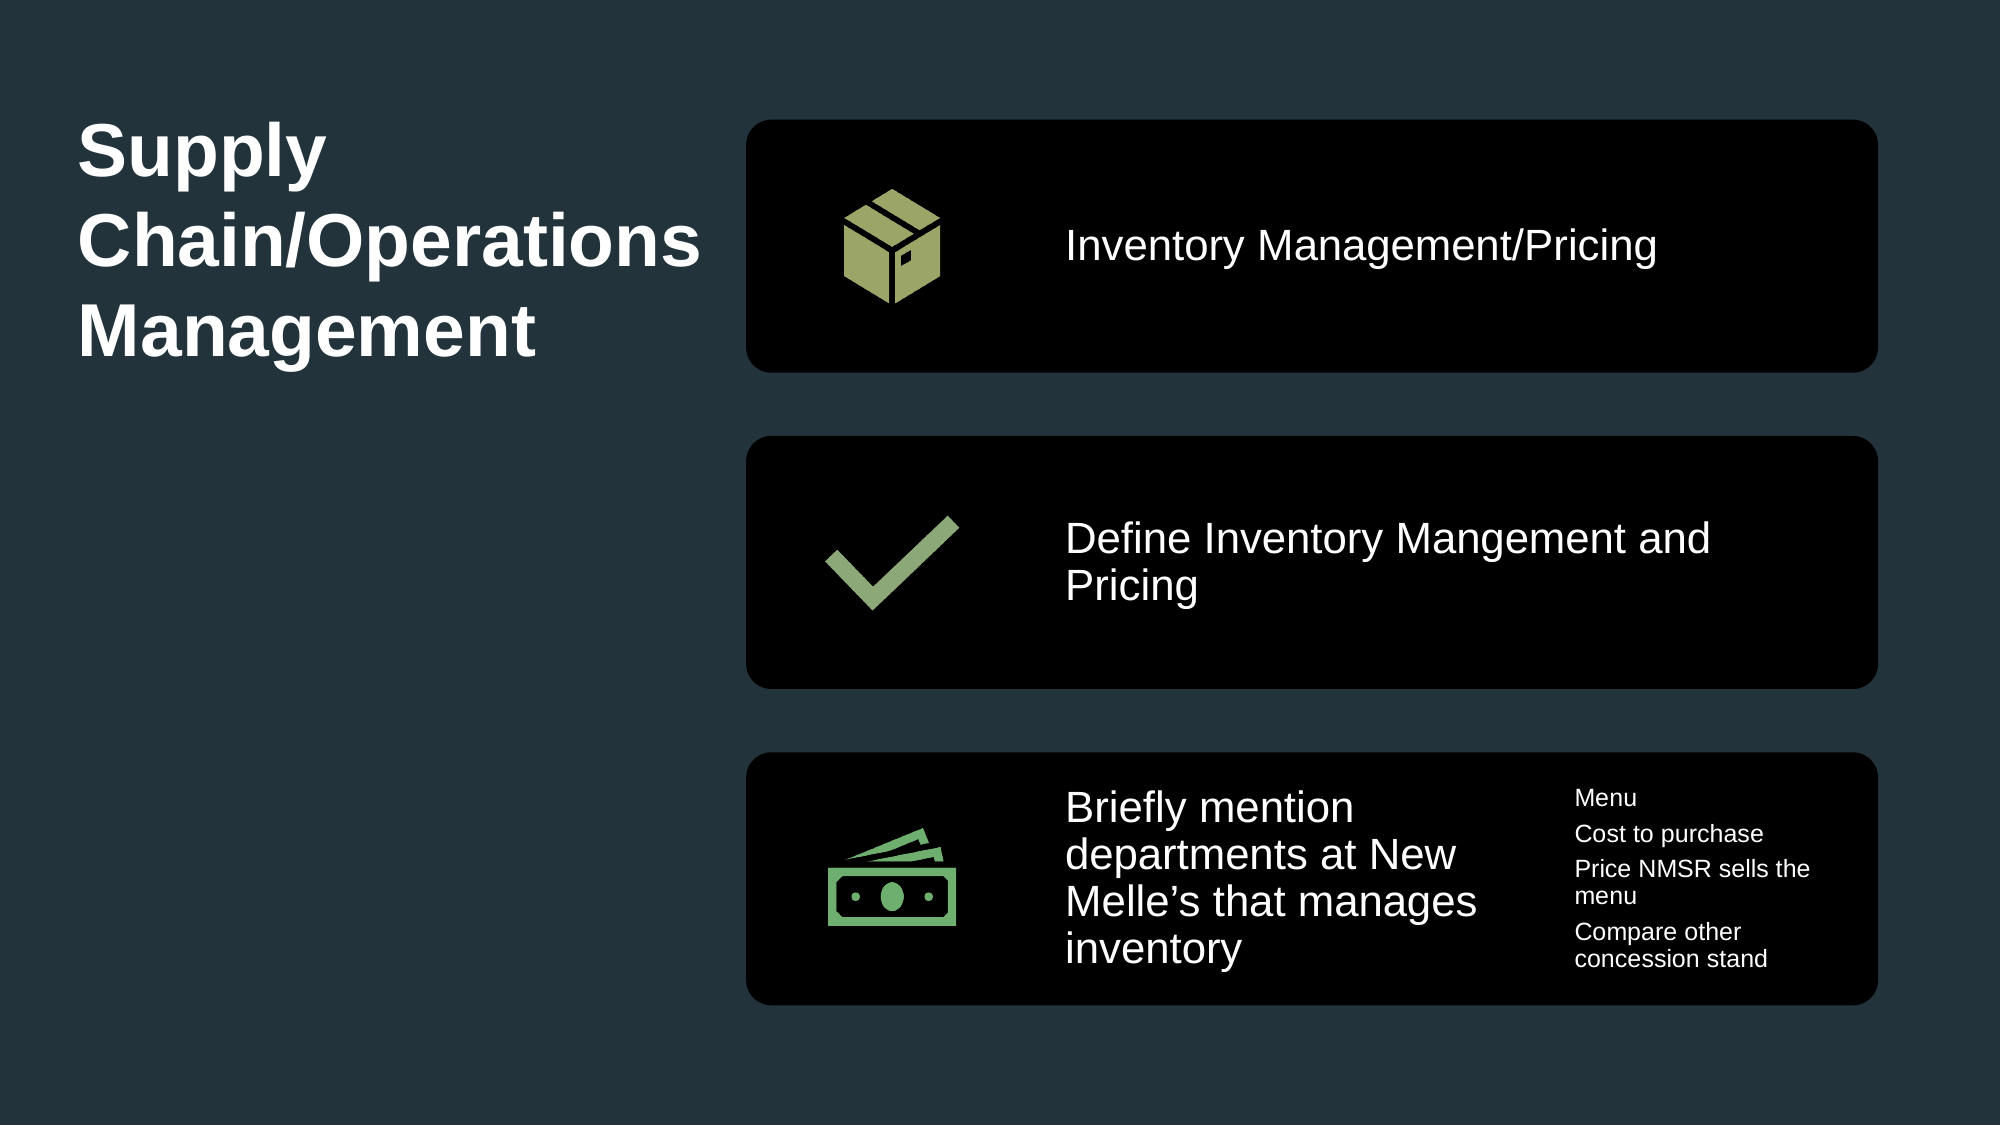

# Supply Chain/Operations Management
Inventory Management/Pricing
Define Inventory Mangement and Pricing
Briefly mention departments at New Melle’s that manages inventory
Menu
Cost to purchase
Price NMSR sells the menu
Compare other concession stand